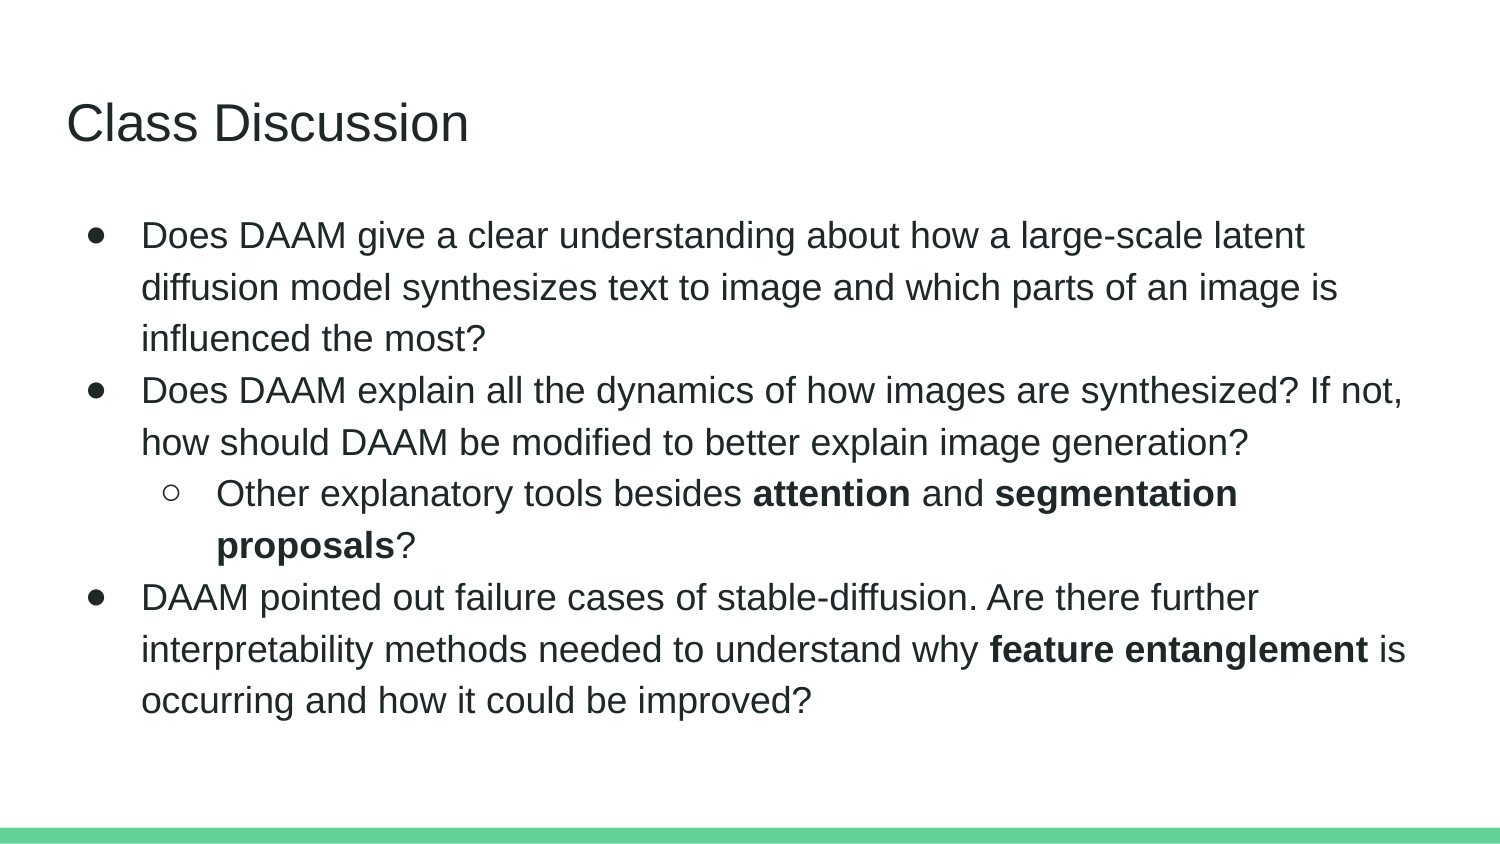

# Class Discussion
Does DAAM give a clear understanding about how a large-scale latent diffusion model synthesizes text to image and which parts of an image is influenced the most?
Does DAAM explain all the dynamics of how images are synthesized? If not, how should DAAM be modified to better explain image generation?
Other explanatory tools besides attention and segmentation proposals?
DAAM pointed out failure cases of stable-diffusion. Are there further interpretability methods needed to understand why feature entanglement is occurring and how it could be improved?